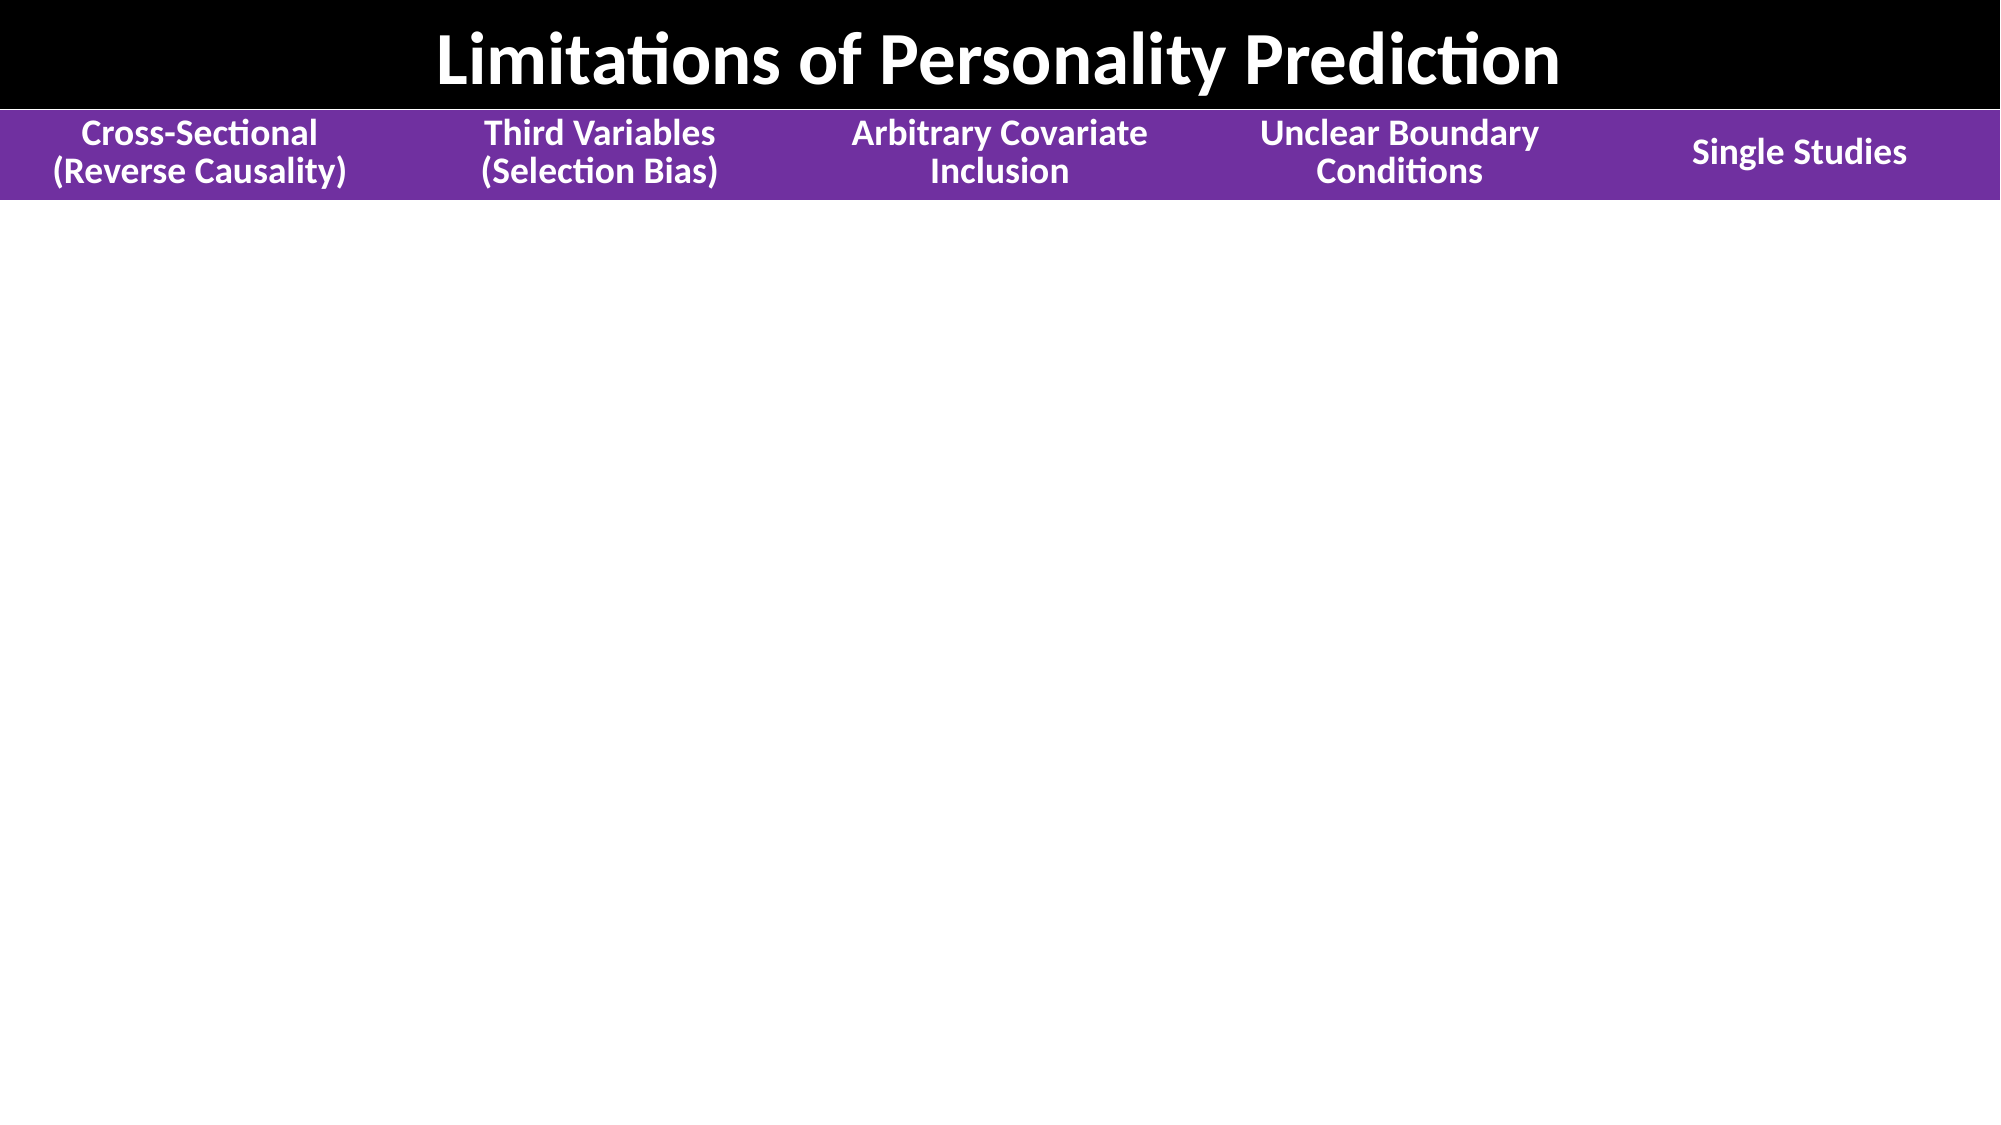

Limitations of Personality Prediction
| Cross-Sectional (Reverse Causality) | Third Variables (Selection Bias) | Arbitrary Covariate Inclusion | Unclear Boundary Conditions | Single Studies |
| --- | --- | --- | --- | --- |